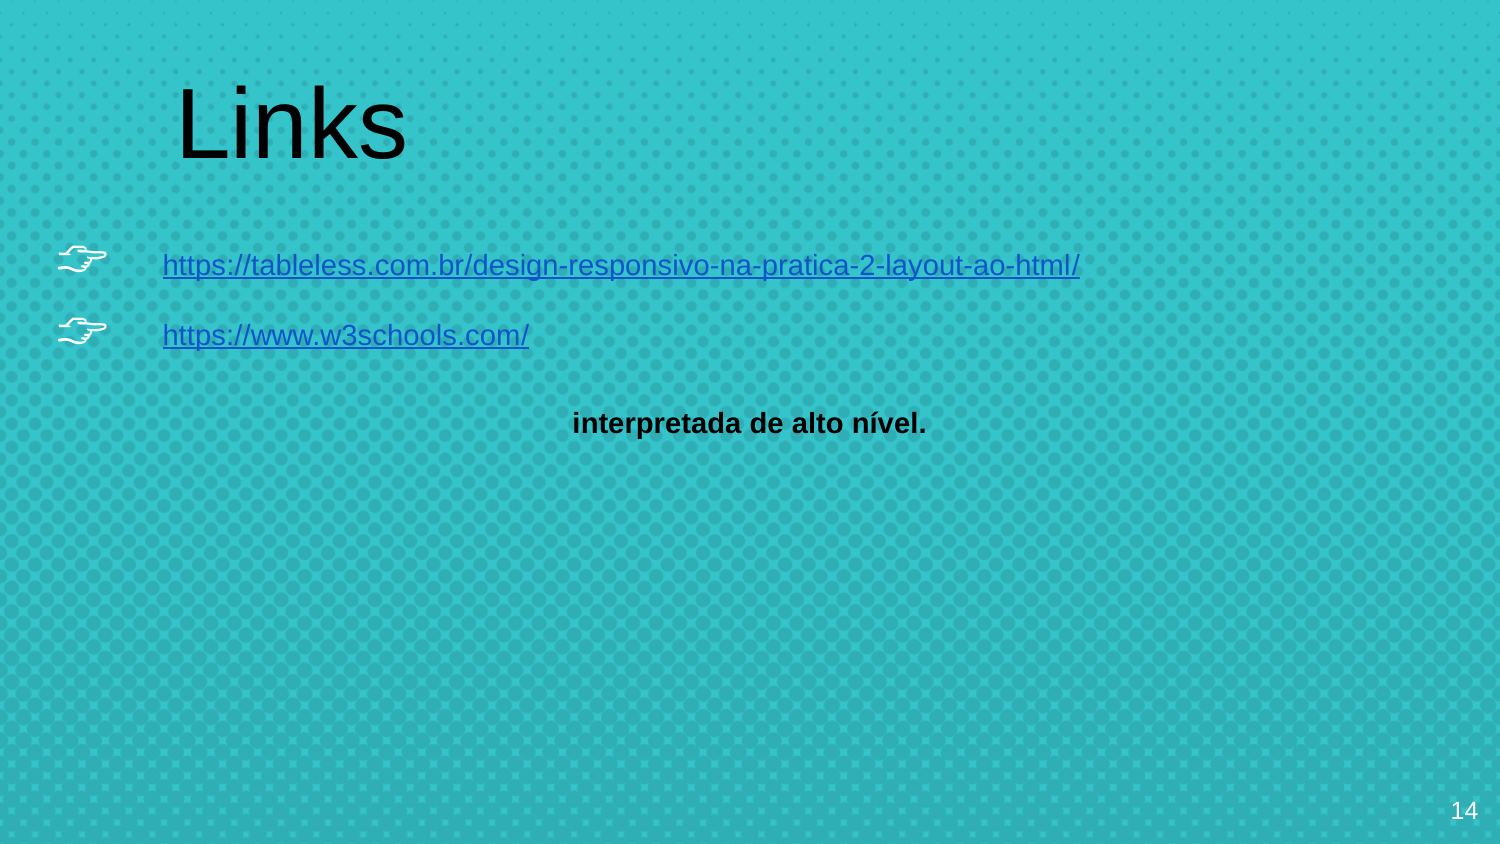

Links

https://tableless.com.br/design-responsivo-na-pratica-2-layout-ao-html/

https://www.w3schools.com/

👉
👉

interpretada de alto nível.
14